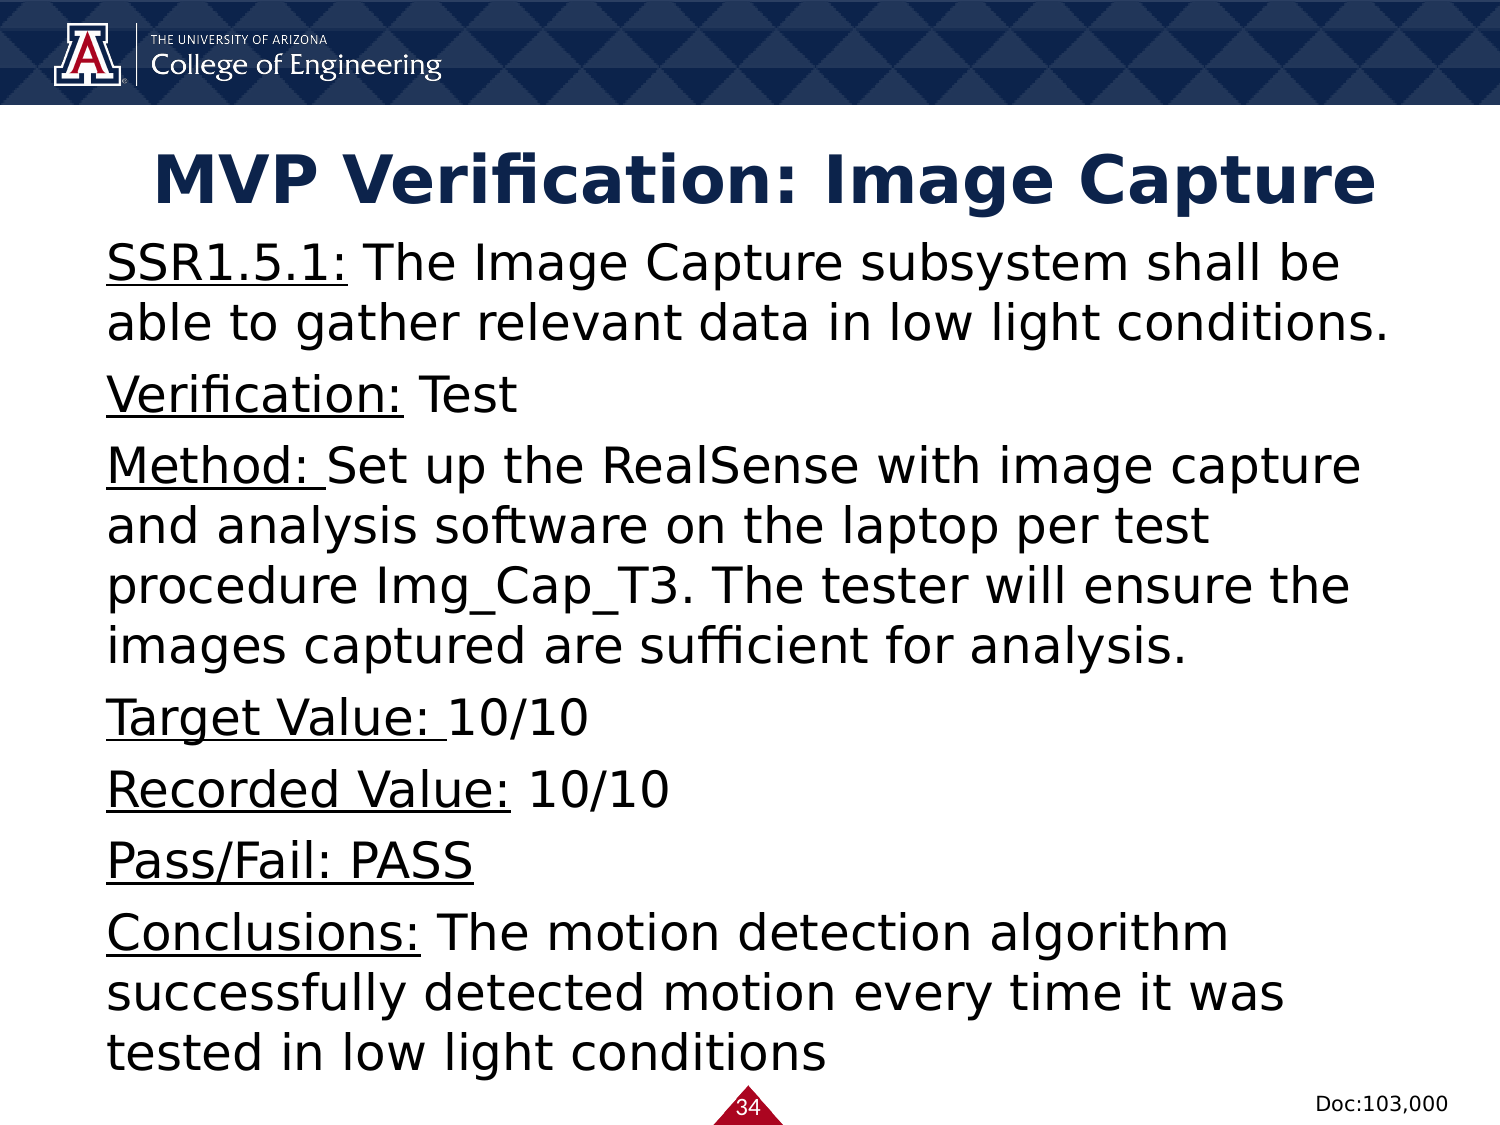

# MVP Verification: Image Capture
SSR1.5.1: The Image Capture subsystem shall be able to gather relevant data in low light conditions.
Verification: Test
Method: Set up the RealSense with image capture and analysis software on the laptop per test procedure Img_Cap_T3. The tester will ensure the images captured are sufficient for analysis.
Target Value: 10/10
Recorded Value: 10/10
Pass/Fail: PASS
Conclusions: The motion detection algorithm successfully detected motion every time it was tested in low light conditions

34
Doc:103,000